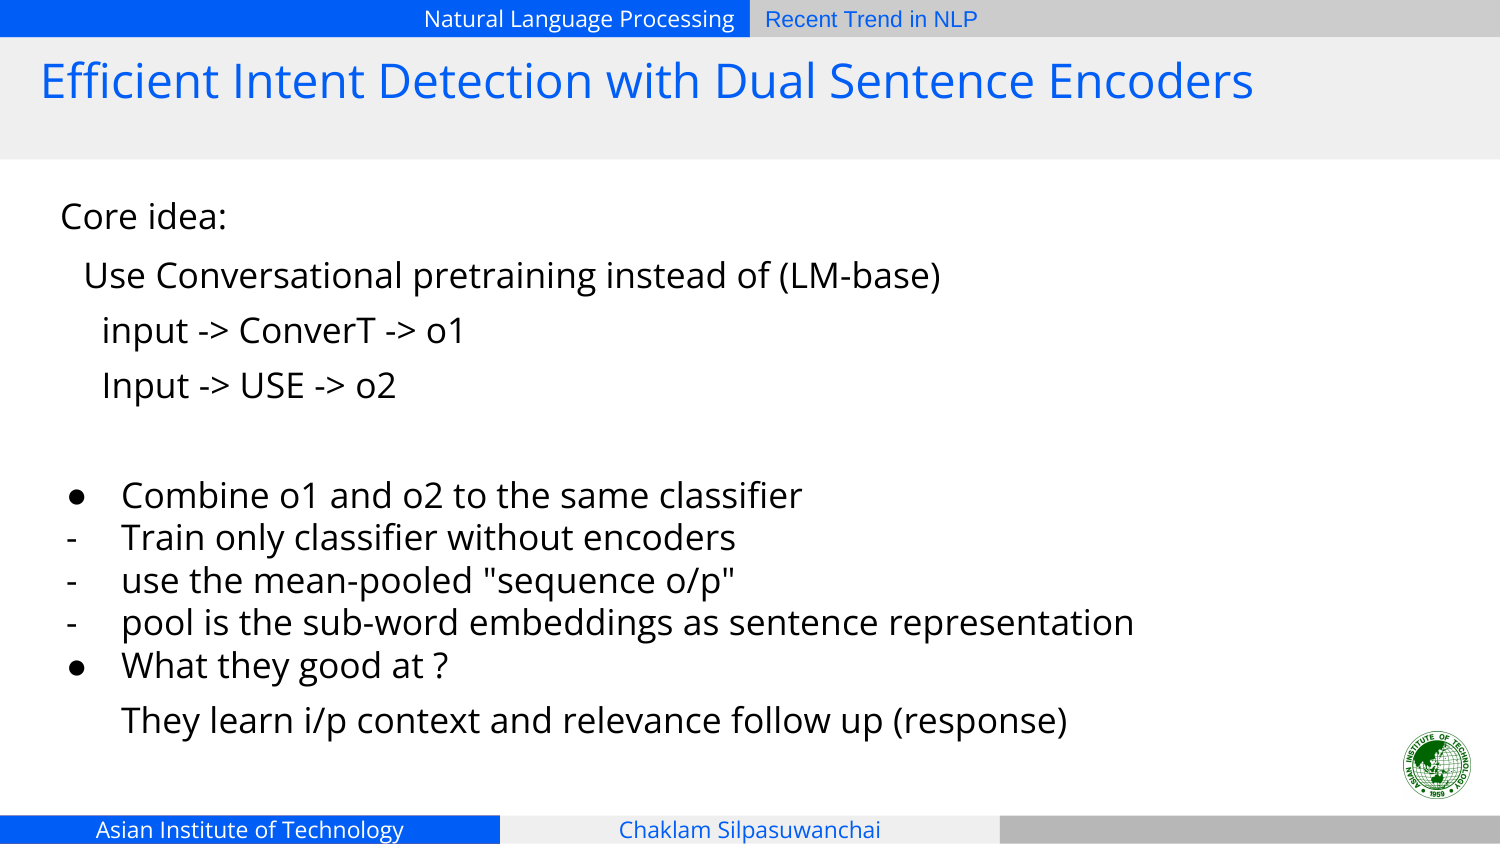

# Efficient Intent Detection with Dual Sentence Encoders

 Core idea:
    Use Conversational pretraining instead of (LM-base)
      input -> ConverT -> o1
      Input -> USE -> o2

Combine o1 and o2 to the same classifier
Train only classifier without encoders
use the mean-pooled "sequence o/p"
pool is the sub-word embeddings as sentence representation
What they good at ?
They learn i/p context and relevance follow up (response)